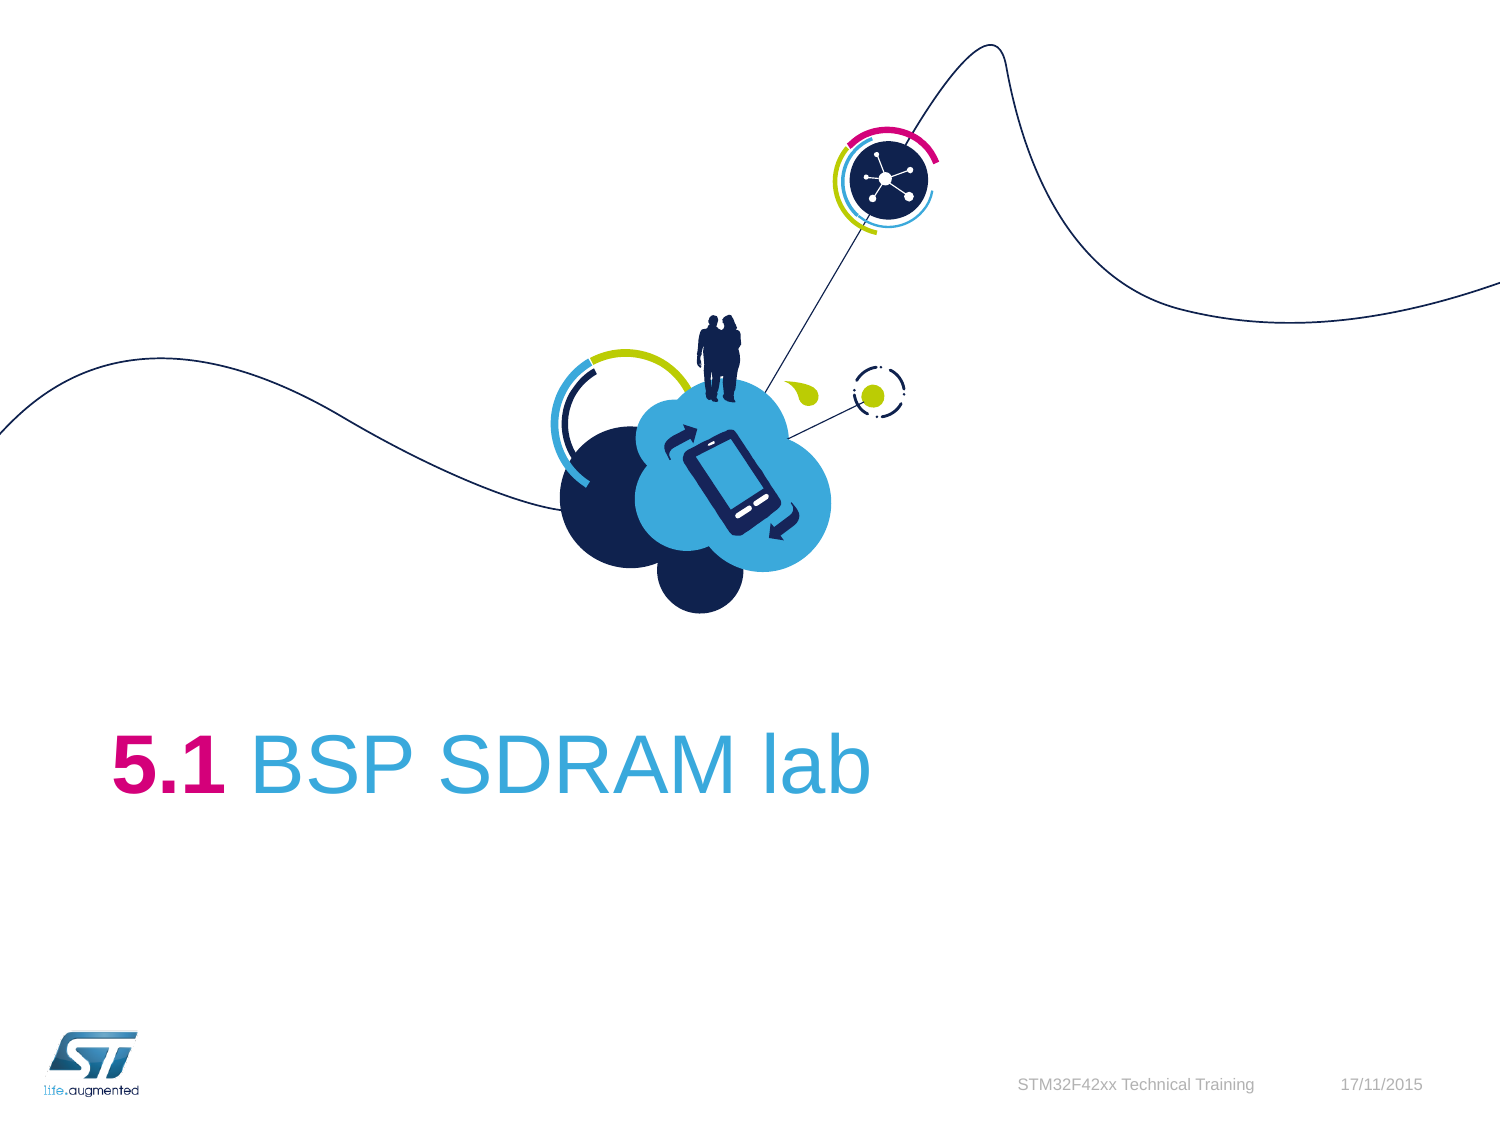

# 5.1 BSP SDRAM lab
STM32F42xx Technical Training
17/11/2015